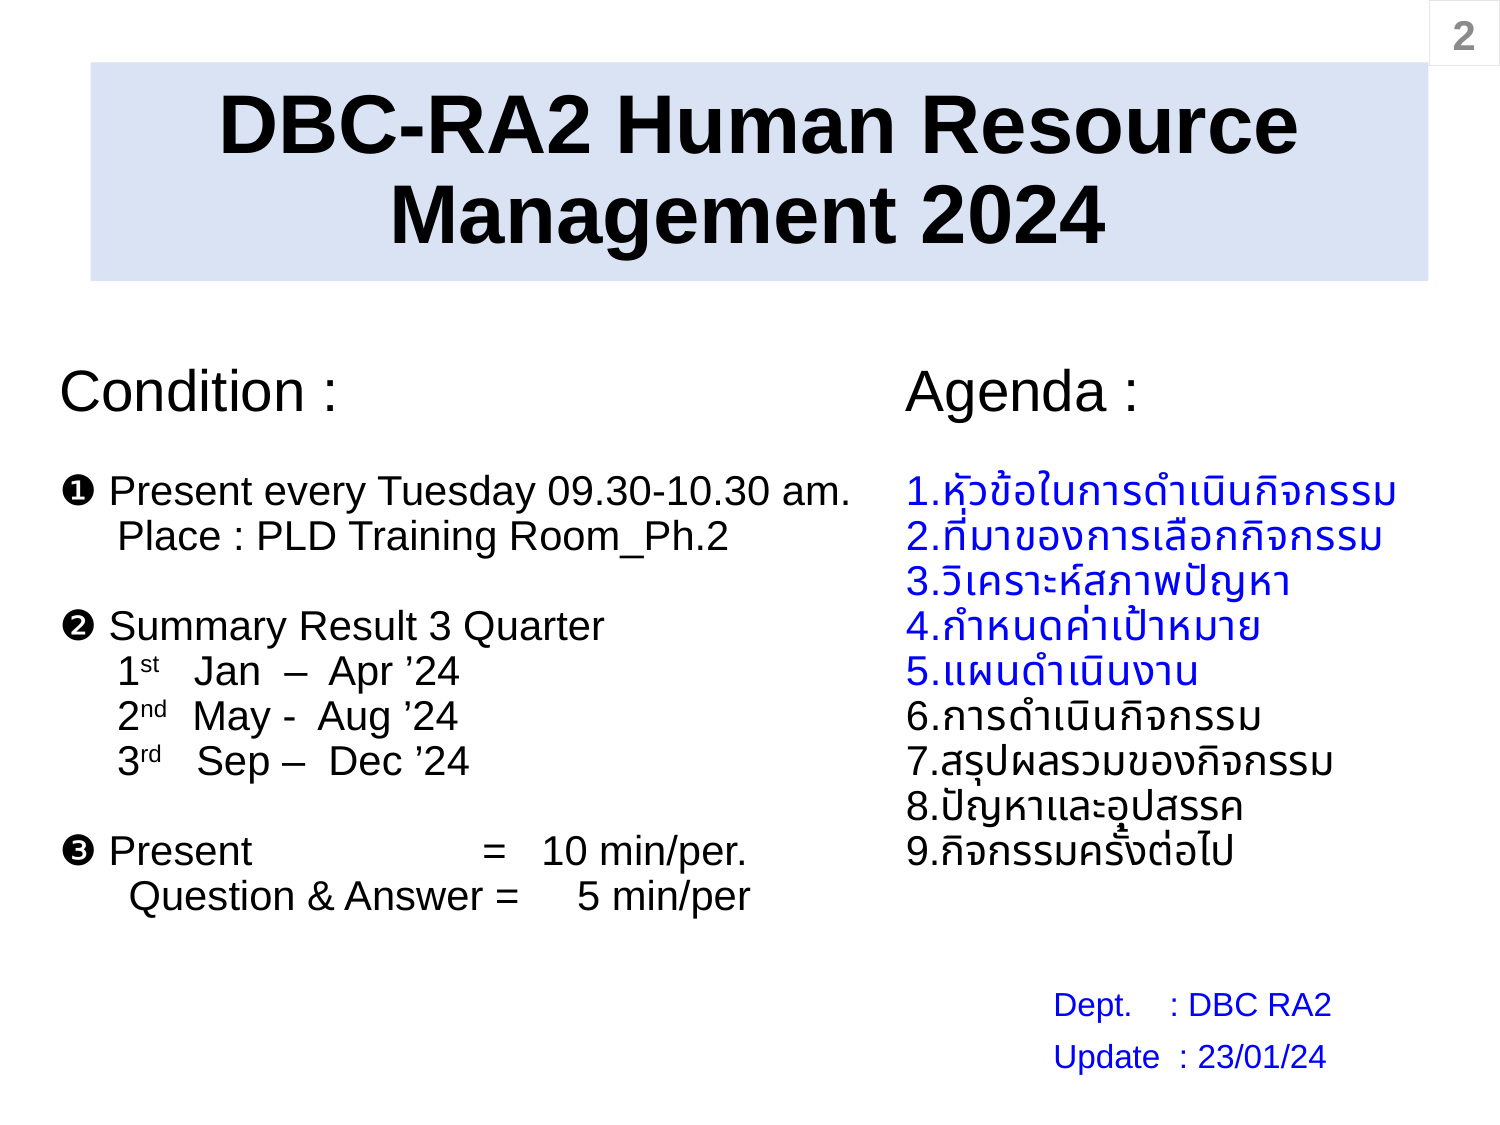

2
DBC-RA2 Human Resource Management 2024
Condition :

❶ Present every Tuesday 09.30-10.30 am.
     Place : PLD Training Room_Ph.2

❷ Summary Result 3 Quarter
     1st   Jan  –  Apr ’24
     2nd   May -  Aug ’24
     3rd   Sep –  Dec ’24

❸ Present                    =   10 min/per.
      Question & Answer =     5 min/per

Agenda :

1.หัวข้อในการดำเนินกิจกรรม
2.ที่มาของการเลือกกิจกรรม
3.วิเคราะห์สภาพปัญหา
4.กำหนดค่าเป้าหมาย
5.แผนดำเนินงาน
6.การดำเนินกิจกรรม
7.สรุปผลรวมของกิจกรรม
8.ปัญหาและอุปสรรค
9.กิจกรรมครั้งต่อไป

Dept.    : DBC RA2
Update  : 23/01/24